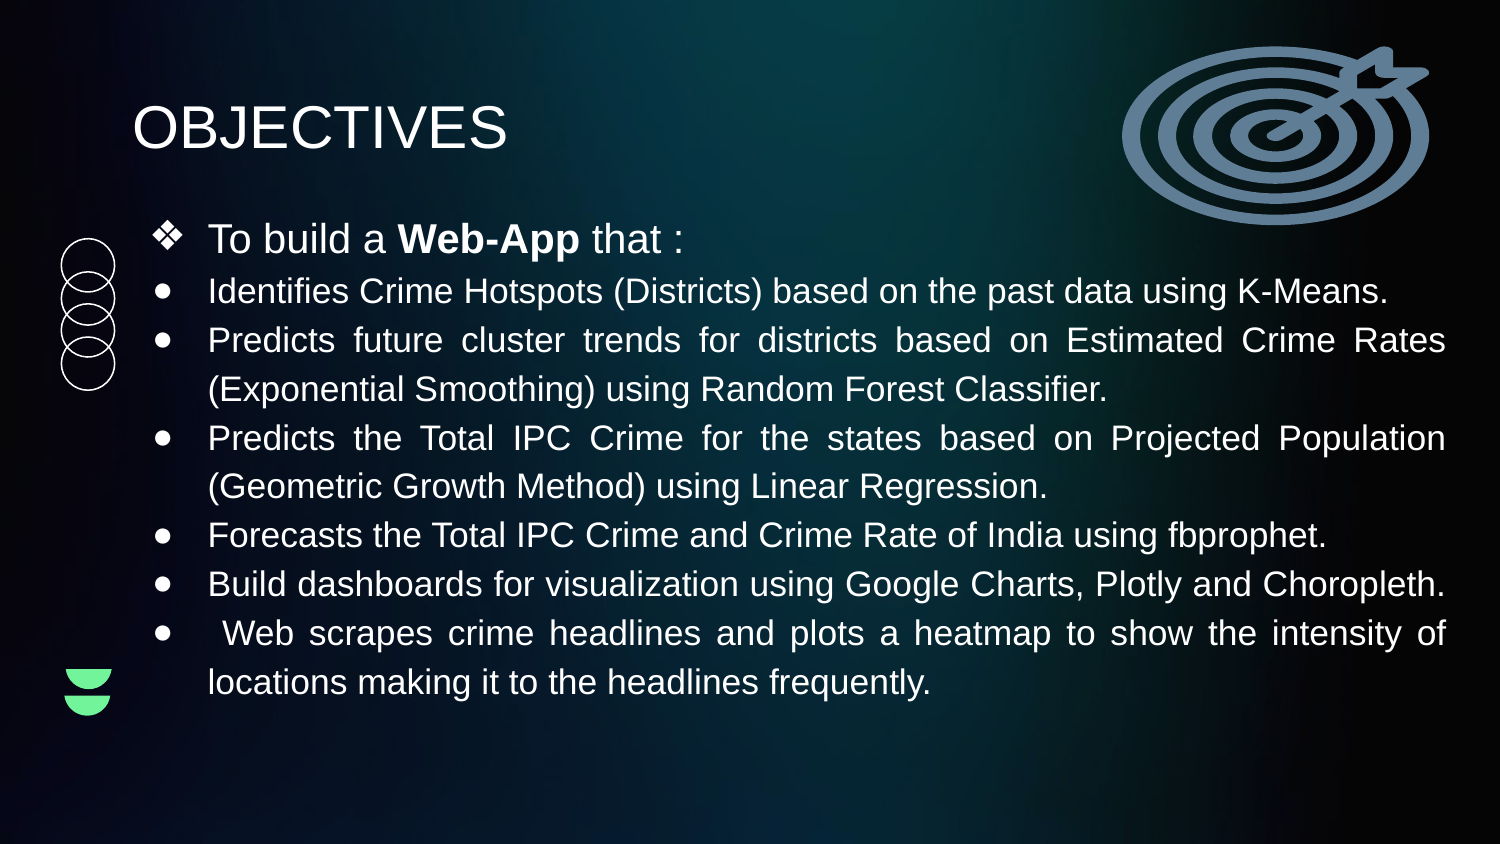

# OBJECTIVES
To build a Web-App that :
Identifies Crime Hotspots (Districts) based on the past data using K-Means.
Predicts future cluster trends for districts based on Estimated Crime Rates (Exponential Smoothing) using Random Forest Classifier.
Predicts the Total IPC Crime for the states based on Projected Population (Geometric Growth Method) using Linear Regression.
Forecasts the Total IPC Crime and Crime Rate of India using fbprophet.
Build dashboards for visualization using Google Charts, Plotly and Choropleth.
 Web scrapes crime headlines and plots a heatmap to show the intensity of locations making it to the headlines frequently.